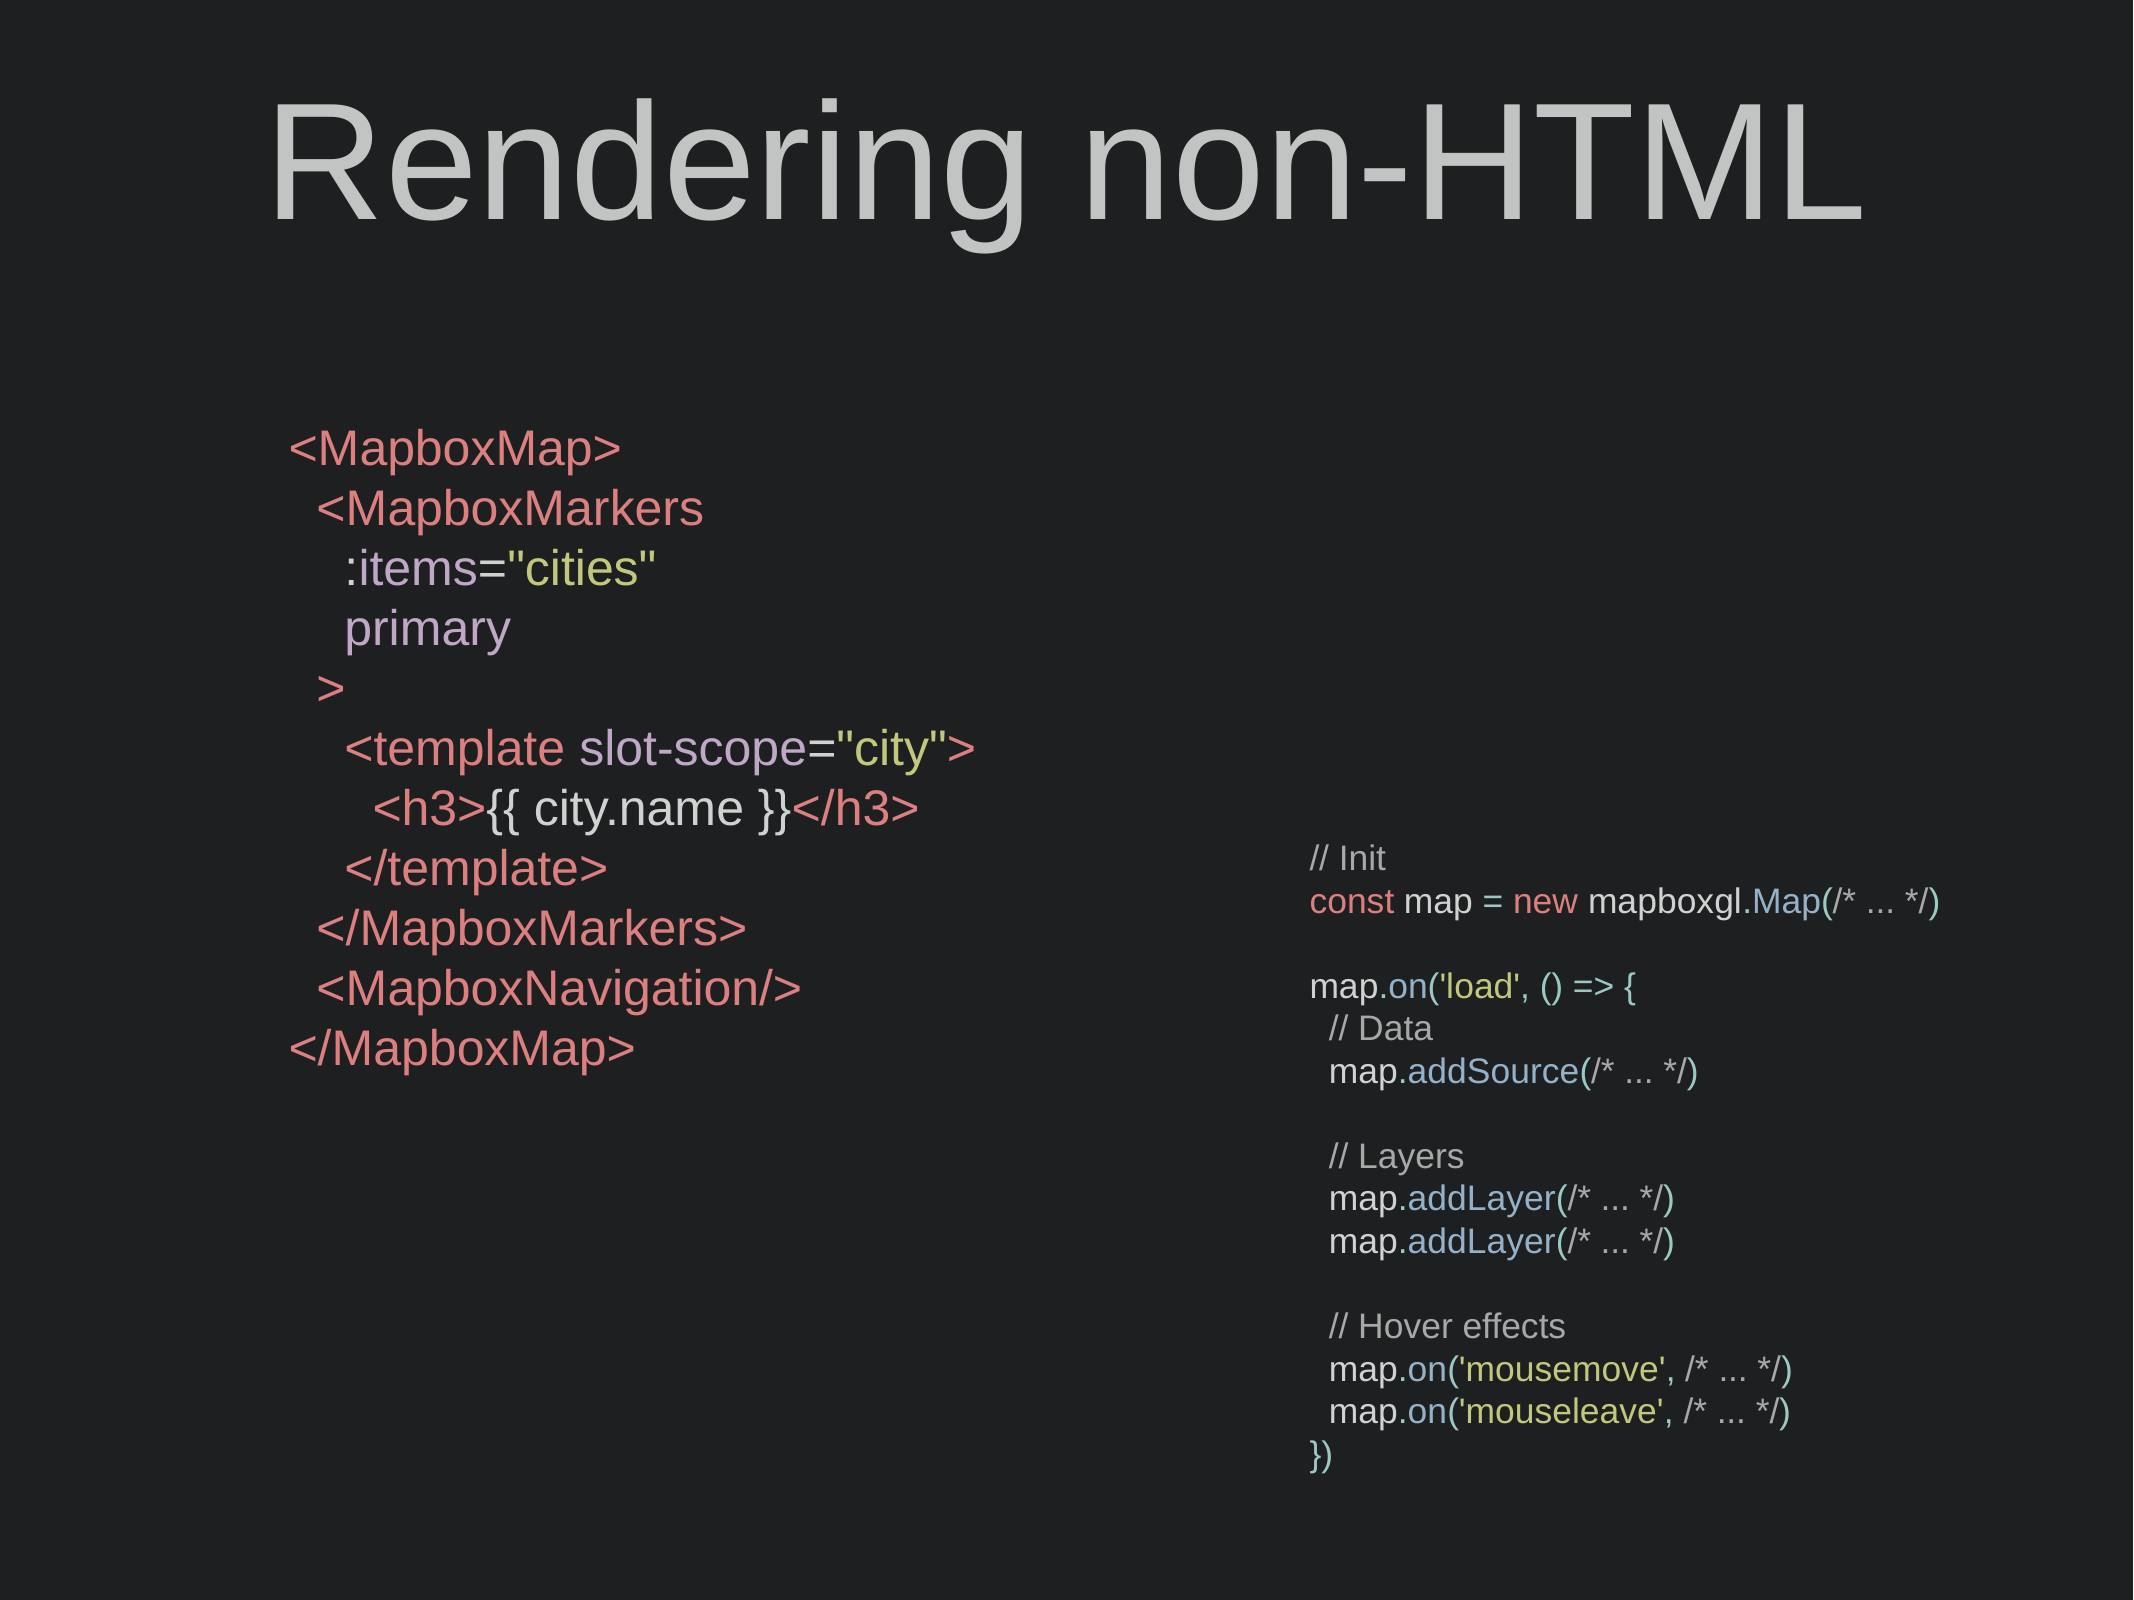

Rendering non-HTML
<MapboxMap>
  <MapboxMarkers
    :items="cities"
    primary
  >
    <template slot-scope="city">
      <h3>{{ city.name }}</h3>
    </template>
  </MapboxMarkers>
  <MapboxNavigation/>
</MapboxMap>
// Init
const map = new mapboxgl.Map(/* ... */)

map.on('load', () => {
  // Data
  map.addSource(/* ... */)

  // Layers
  map.addLayer(/* ... */)
  map.addLayer(/* ... */)

  // Hover effects
  map.on('mousemove', /* ... */)
  map.on('mouseleave', /* ... */)
})